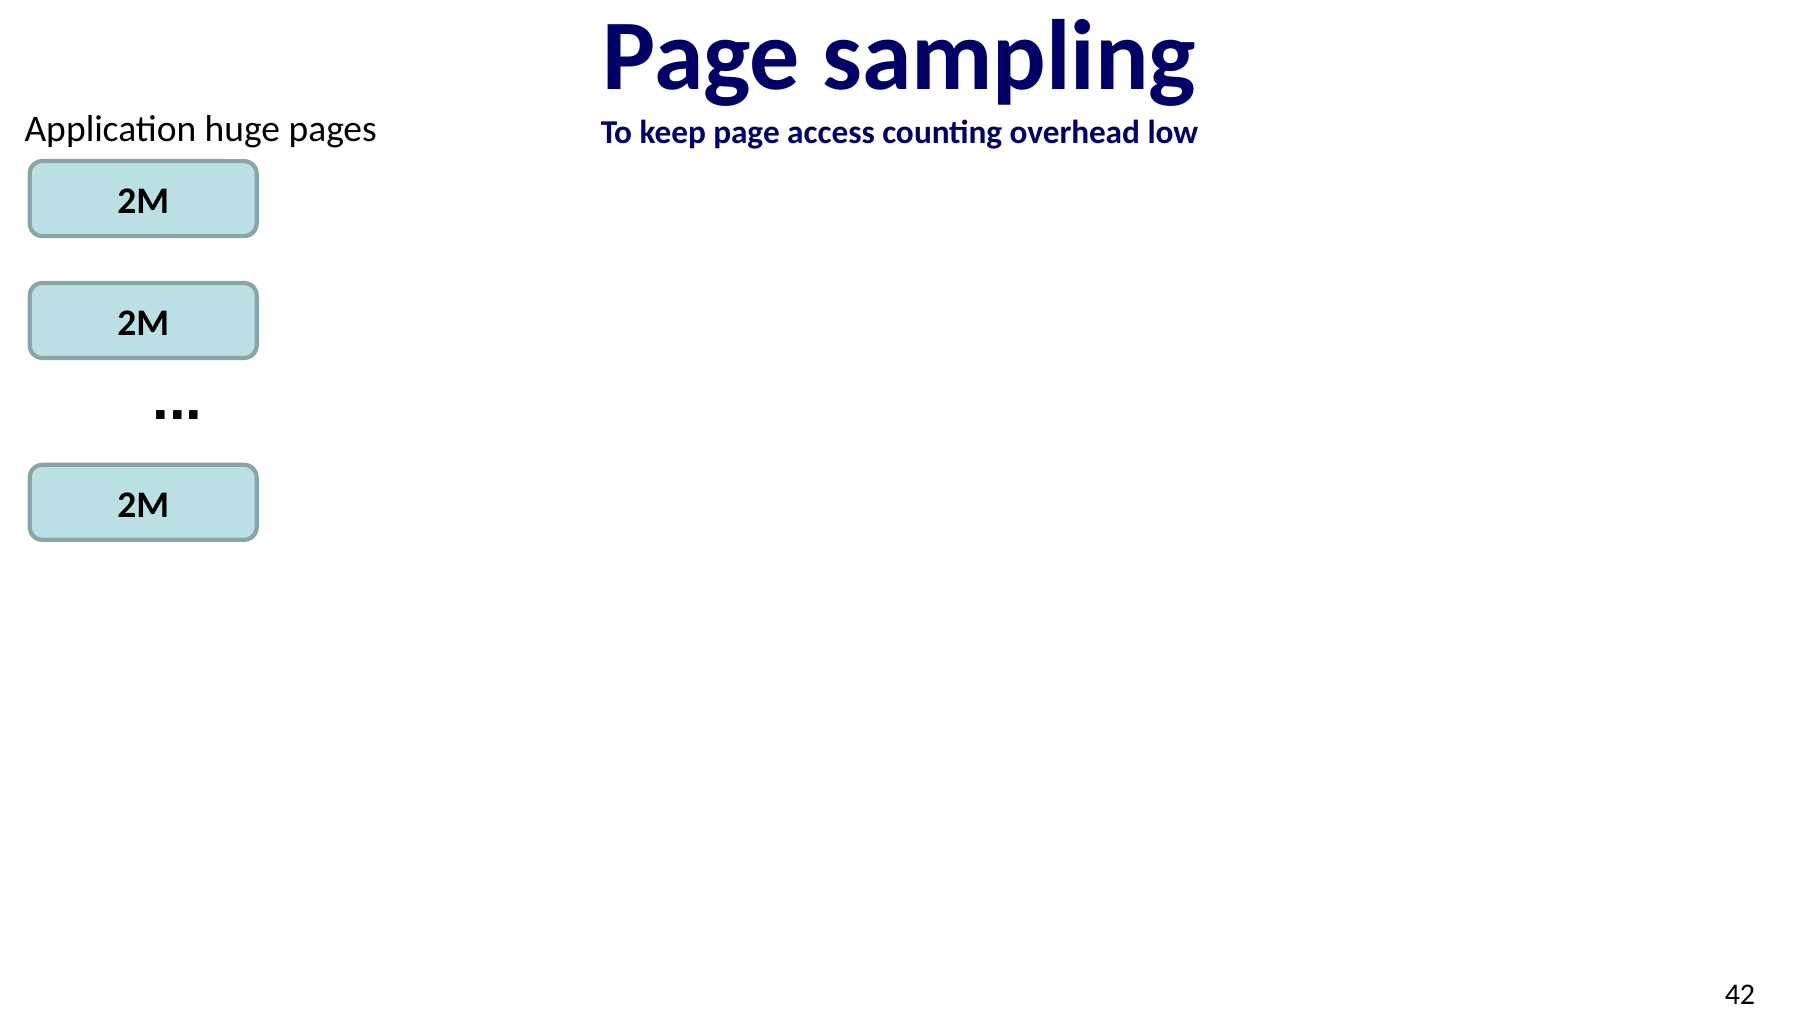

# Page sampling To keep page access counting overhead low
Application huge pages
2M
2M
...
2M
42